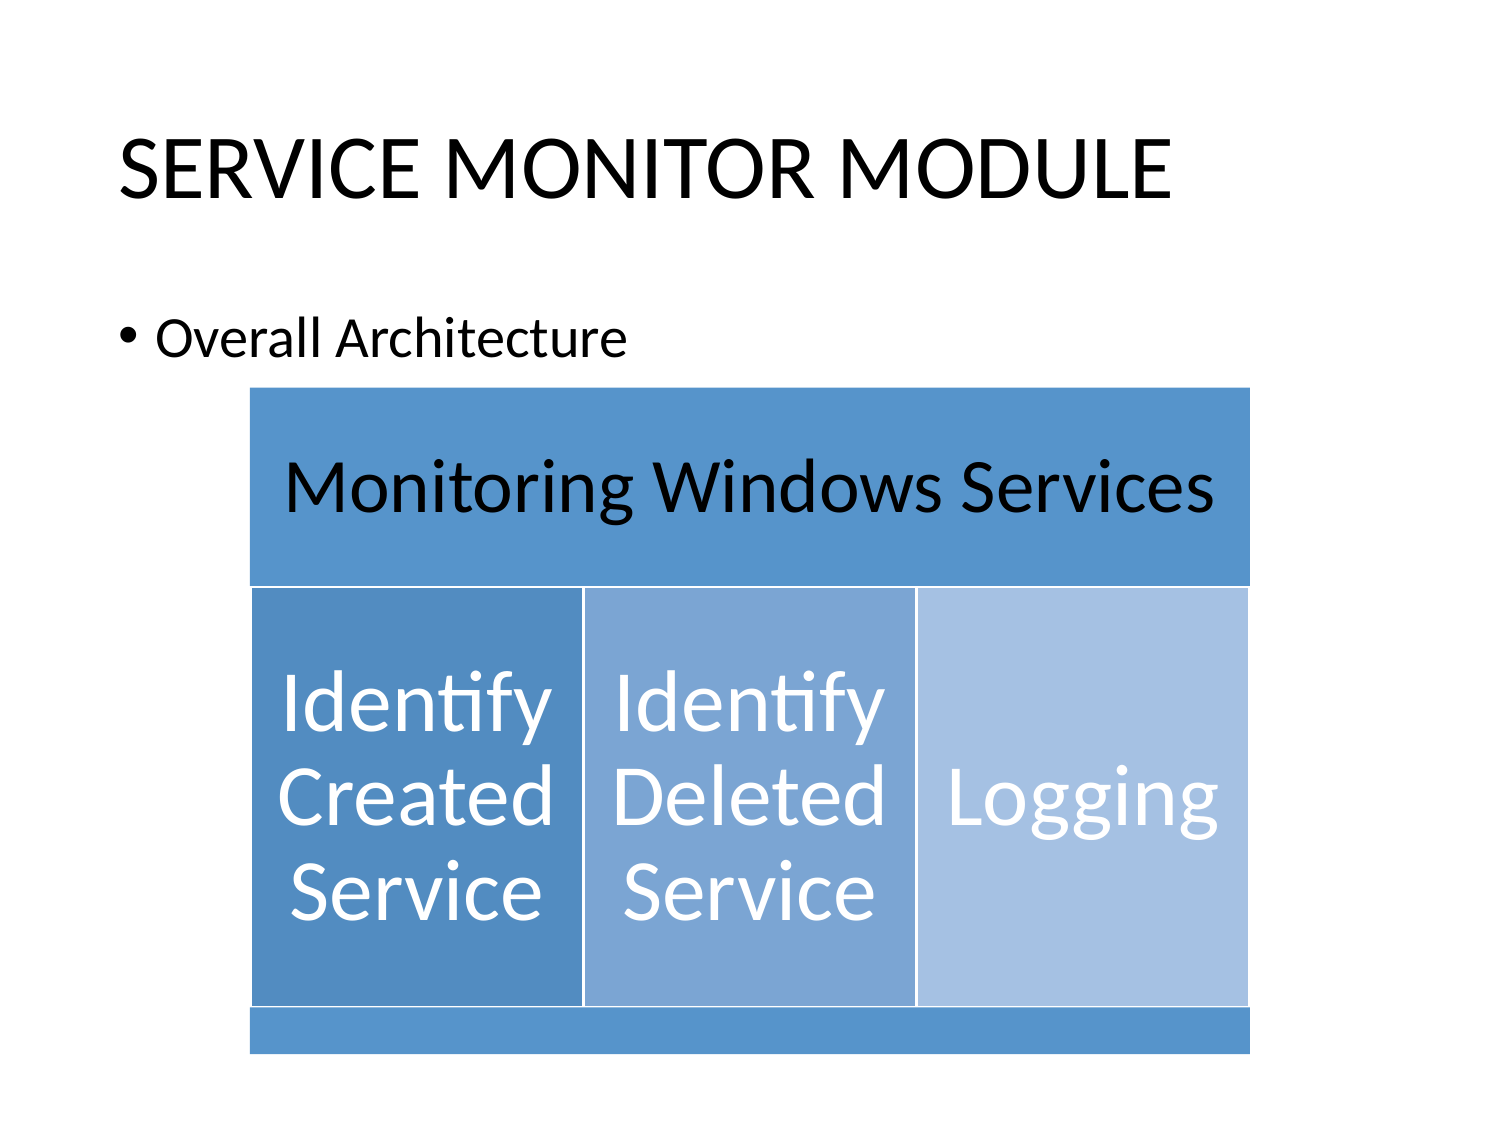

# SERVICE MONITOR MODULE
Overall Architecture

Monitoring Windows Services
Identify Created Service
Identify Deleted Service
Logging